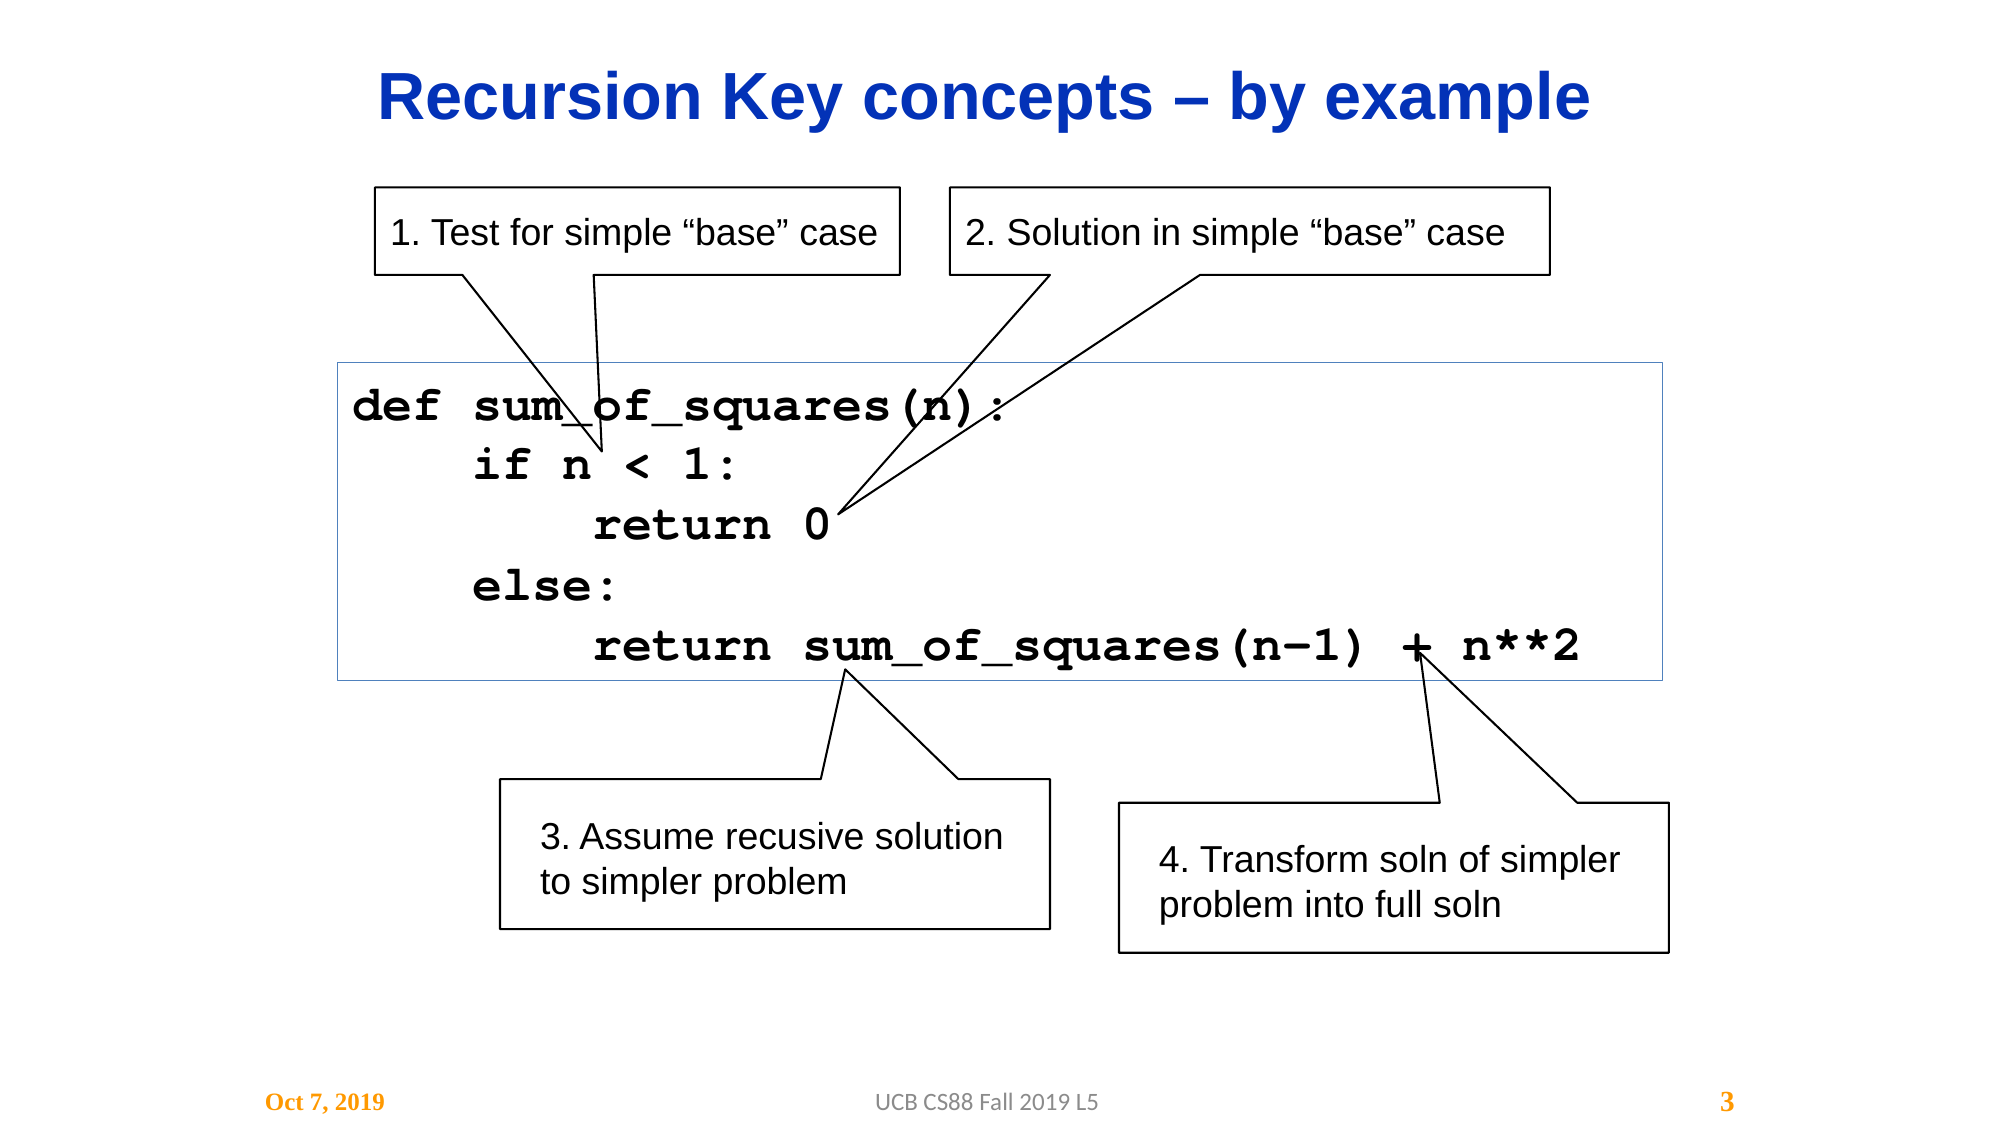

# Recursion Key concepts – by example

1. Test for simple “base” case

2. Solution in simple “base” case
def sum_of_squares(n):
    if n < 1:
        return 0
    else:
        return sum_of_squares(n-1) + n**2

3. Assume recusive solution to simpler problem

4. Transform soln of simpler problem into full soln
Oct 7, 2019
UCB CS88 Fall 2019 L5
3